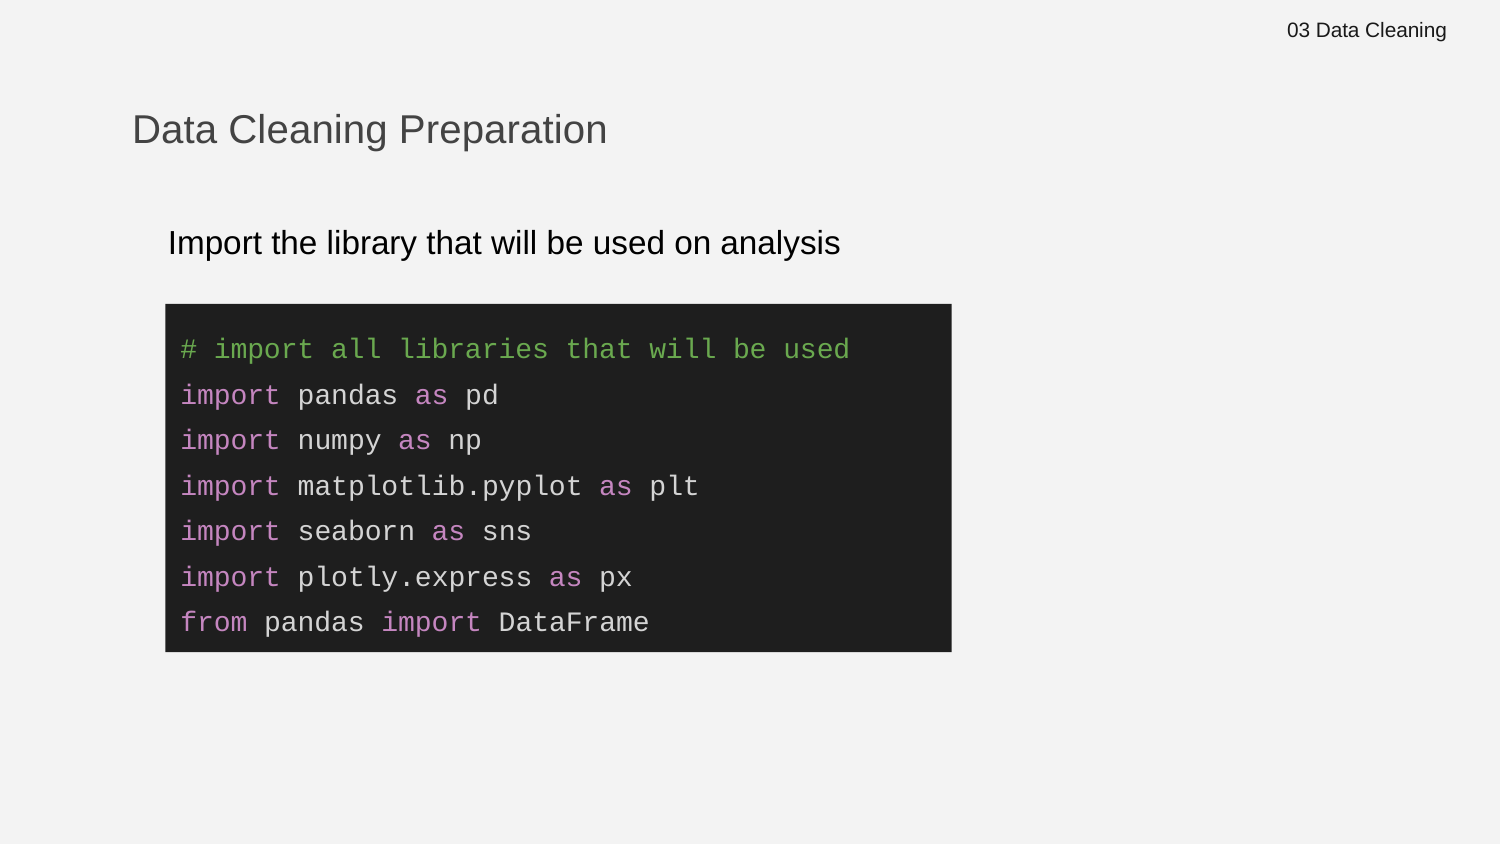

03 Data Cleaning
# Data Cleaning Preparation
Import the library that will be used on analysis
# import all libraries that will be used
import pandas as pd
import numpy as np
import matplotlib.pyplot as plt
import seaborn as sns
import plotly.express as px
from pandas import DataFrame